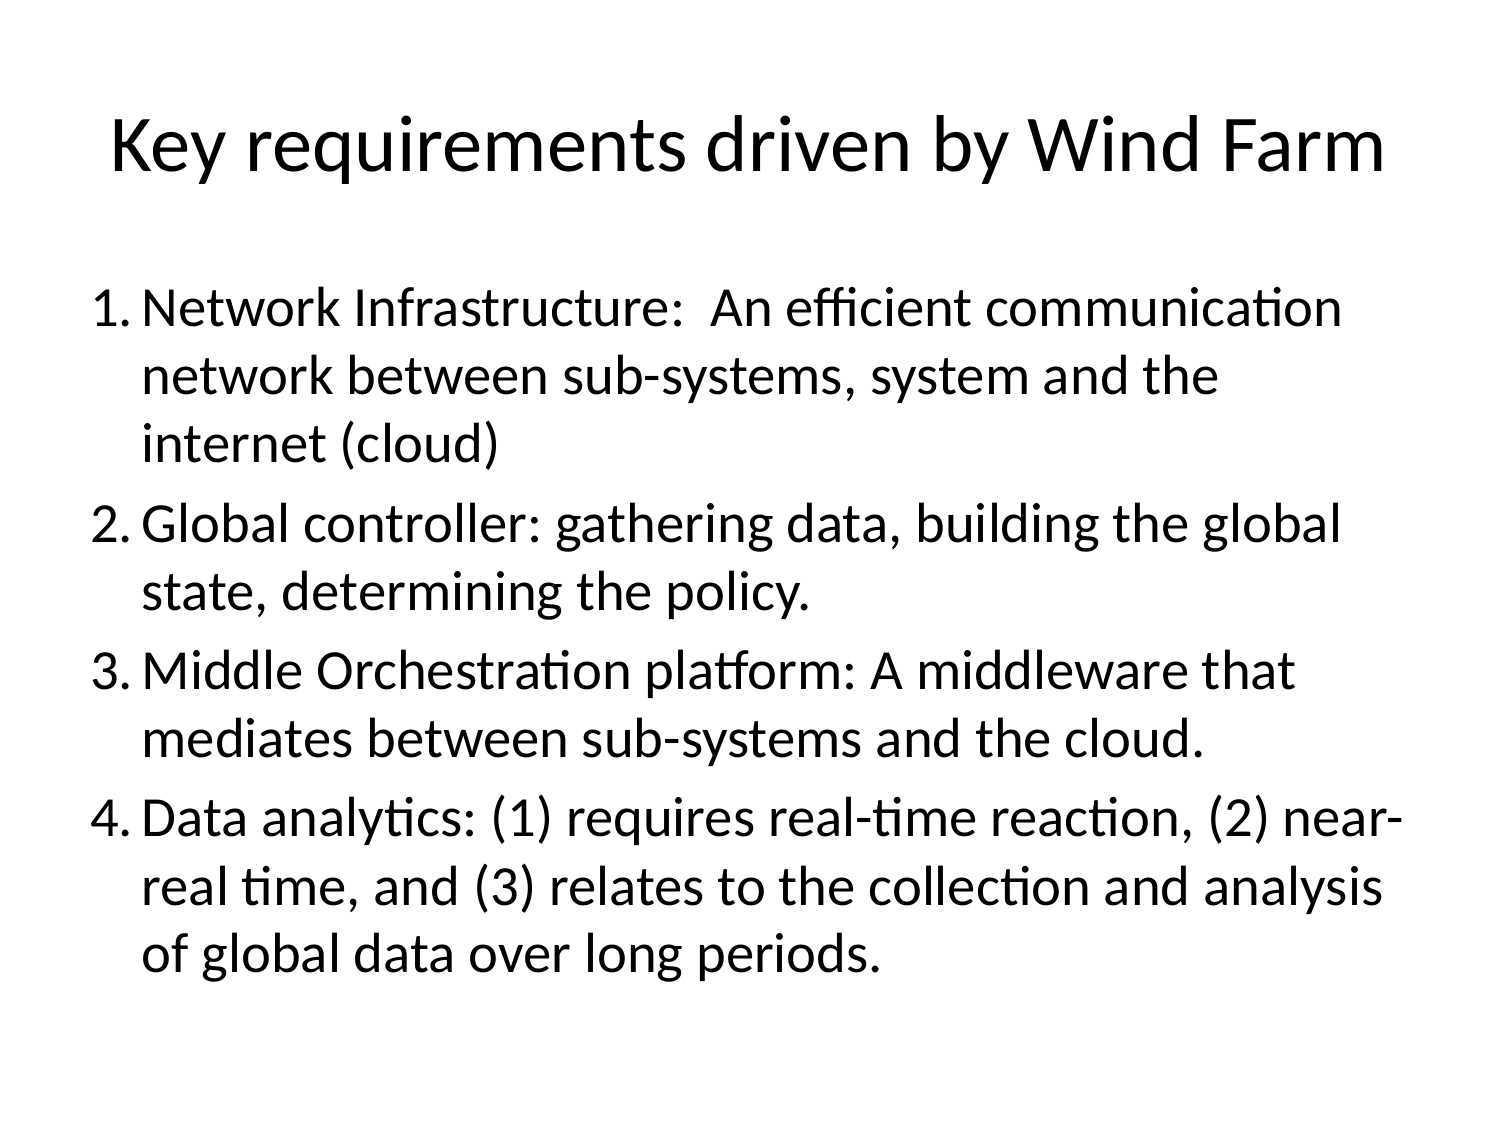

# Key requirements driven by Wind Farm
Network Infrastructure:  An efficient communication network between sub-systems, system and the internet (cloud)
Global controller: gathering data, building the global state, determining the policy.
Middle Orchestration platform: A middleware that mediates between sub-systems and the cloud.
Data analytics: (1) requires real-time reaction, (2) near-real time, and (3) relates to the collection and analysis of global data over long periods.